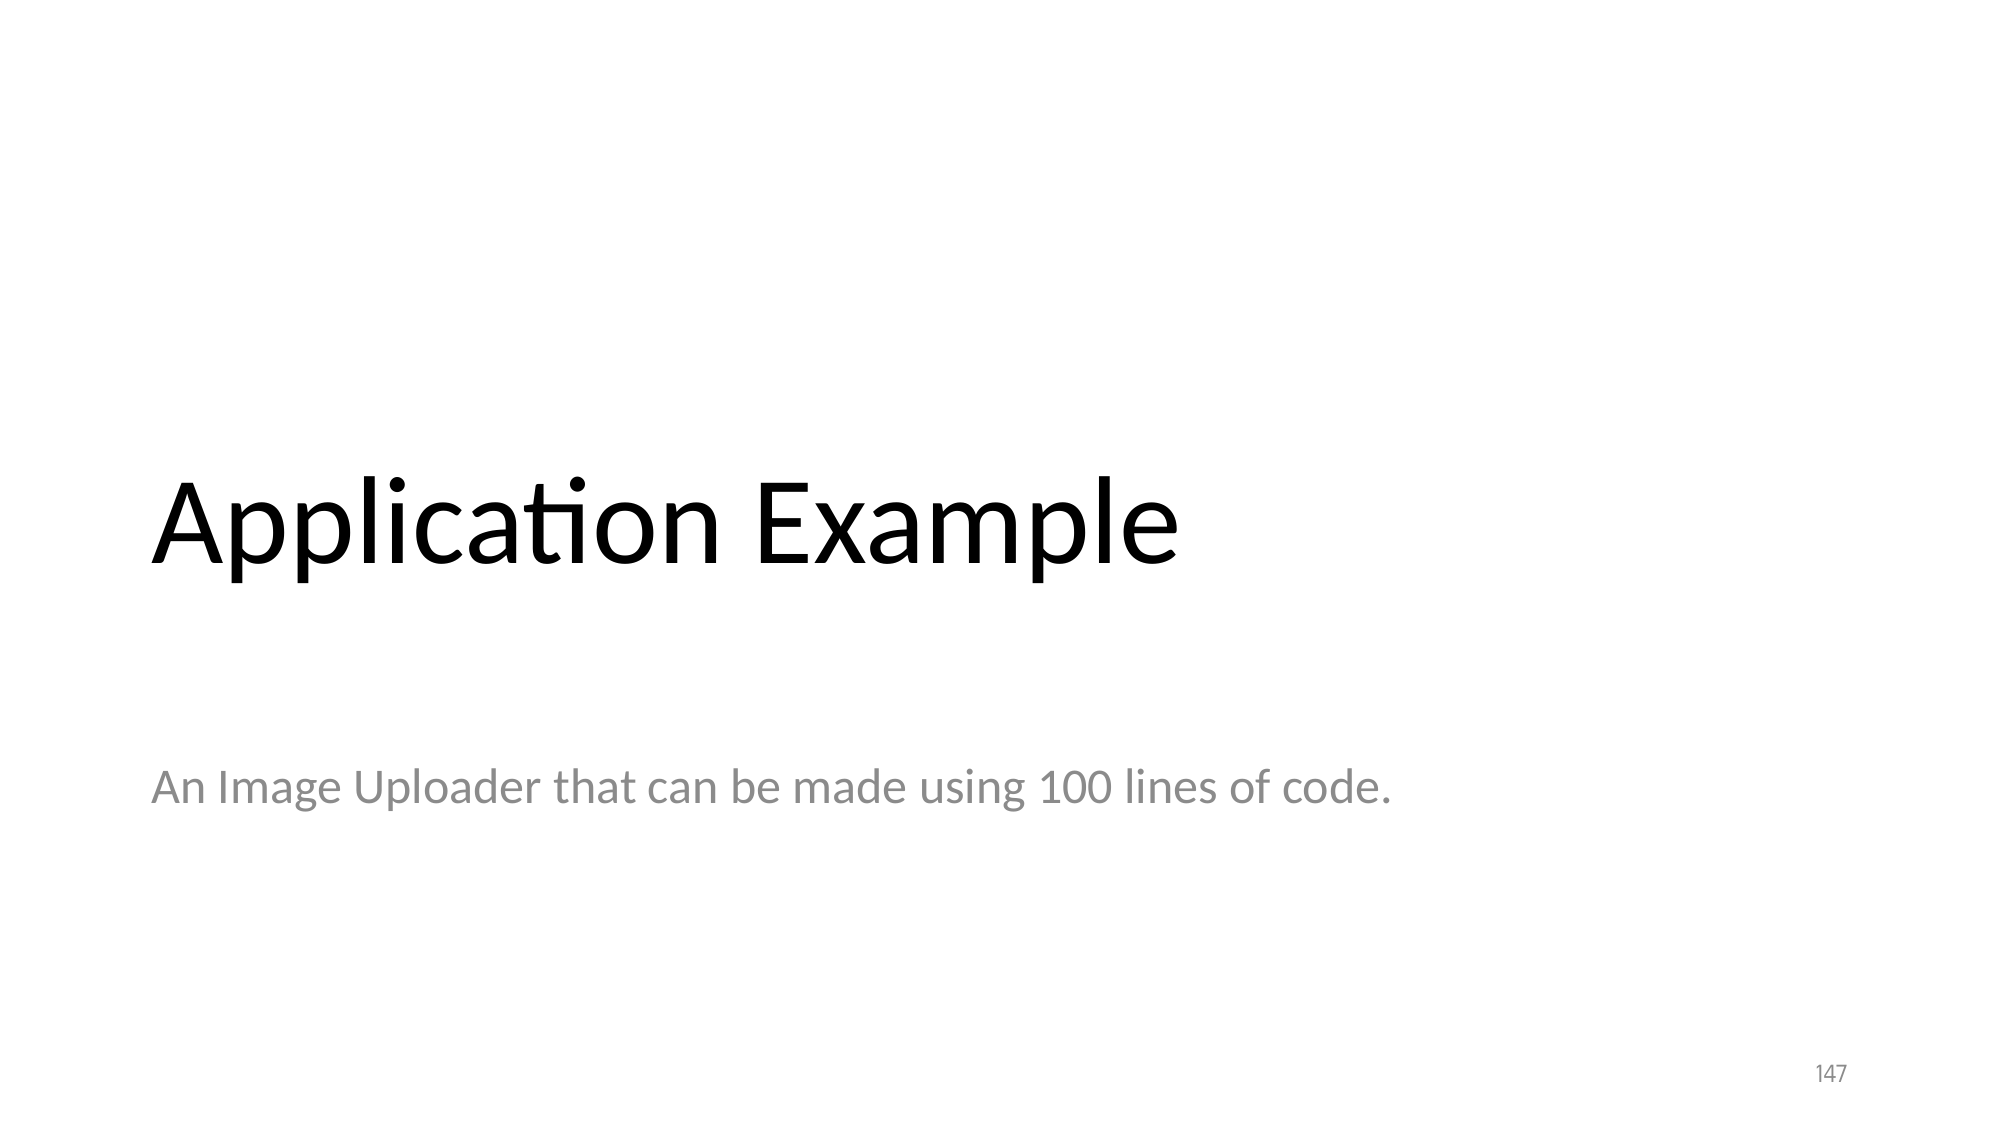

# Application Example
An Image Uploader that can be made using 100 lines of code.
147